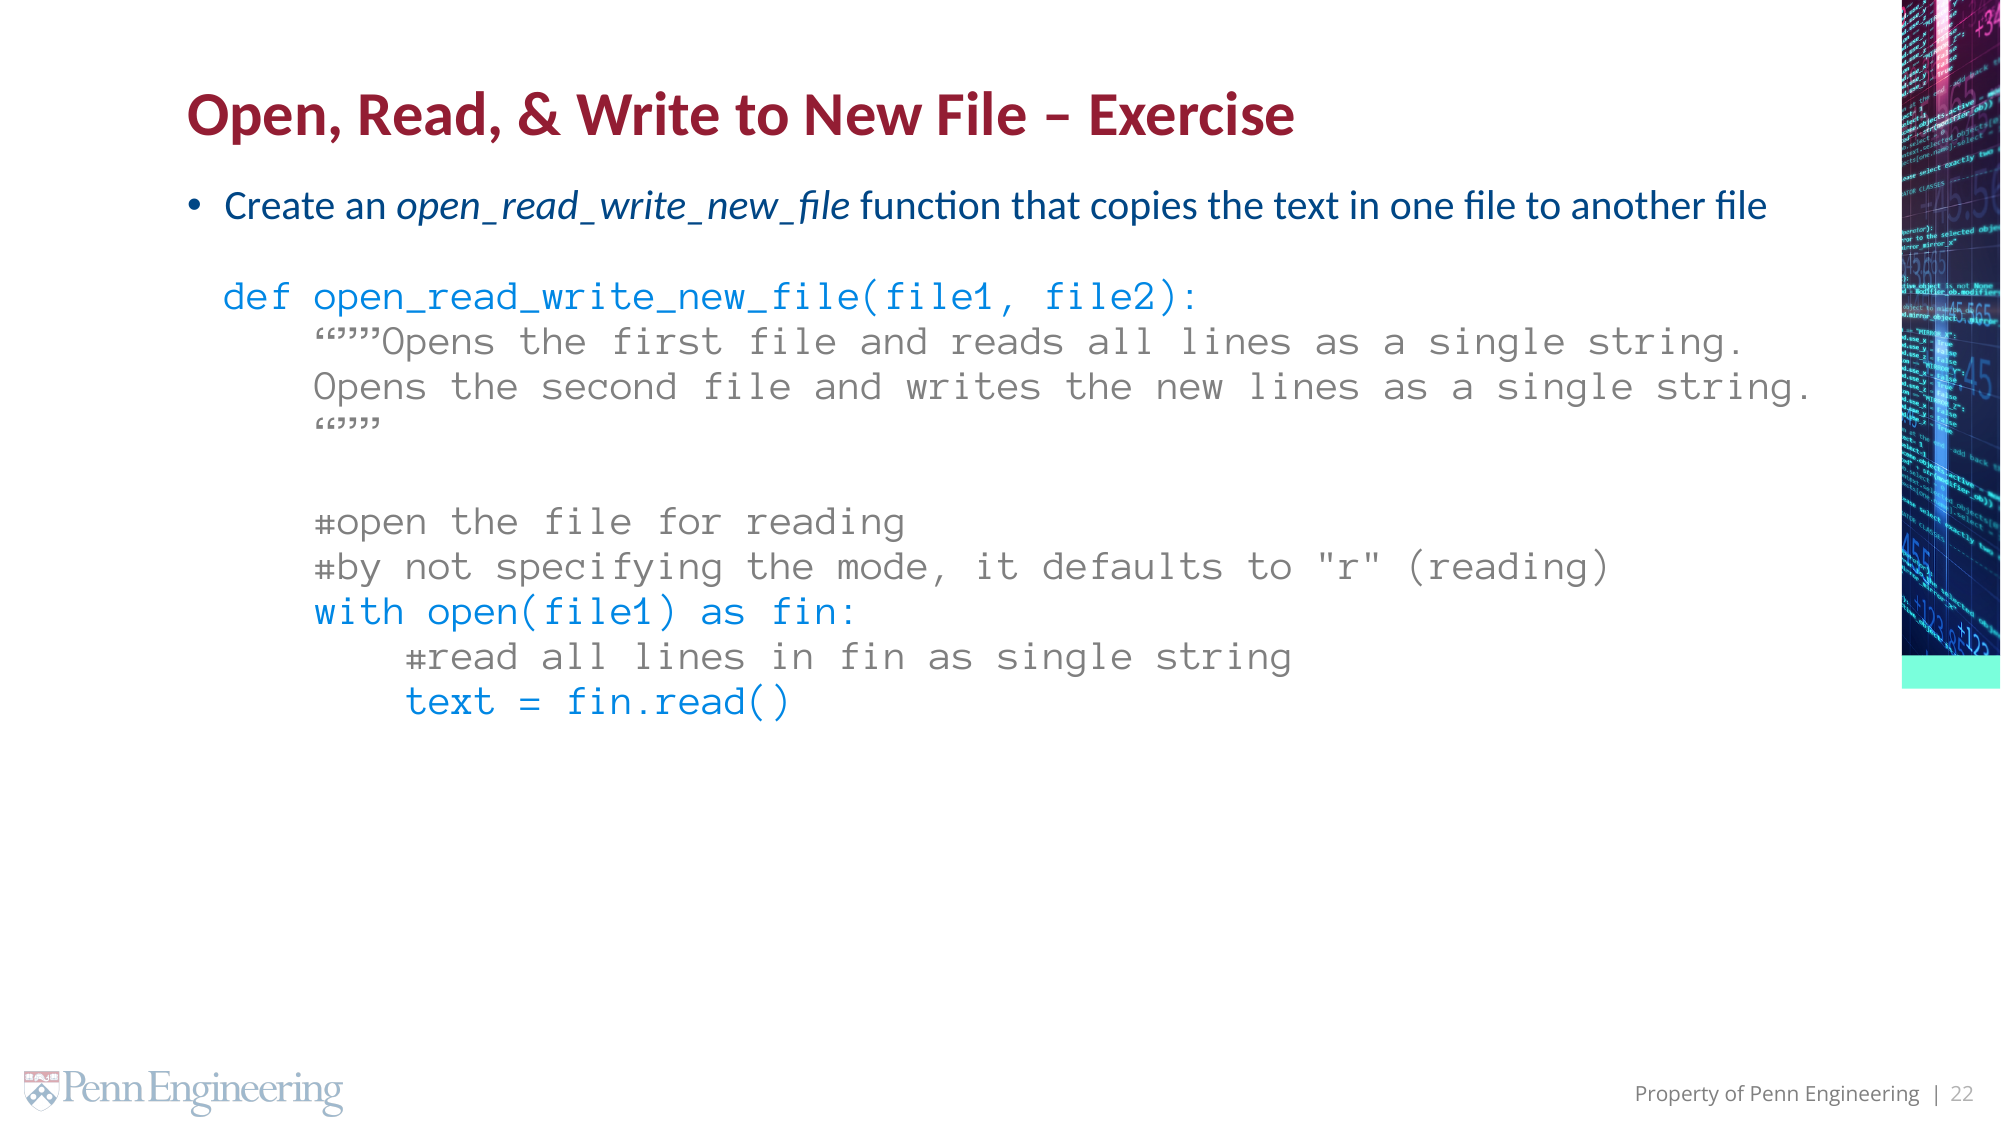

# Open, Read, & Write to New File – Exercise
Create an open_read_write_new_file function that copies the text in one file to another file
def open_read_write_new_file(file1, file2):
    “””Opens the first file and reads all lines as a single string.
    Opens the second file and writes the new lines as a single string.
    “””
    #open the file for reading
    #by not specifying the mode, it defaults to "r" (reading)
    with open(file1) as fin:
        #read all lines in fin as single string
        text = fin.read()

22